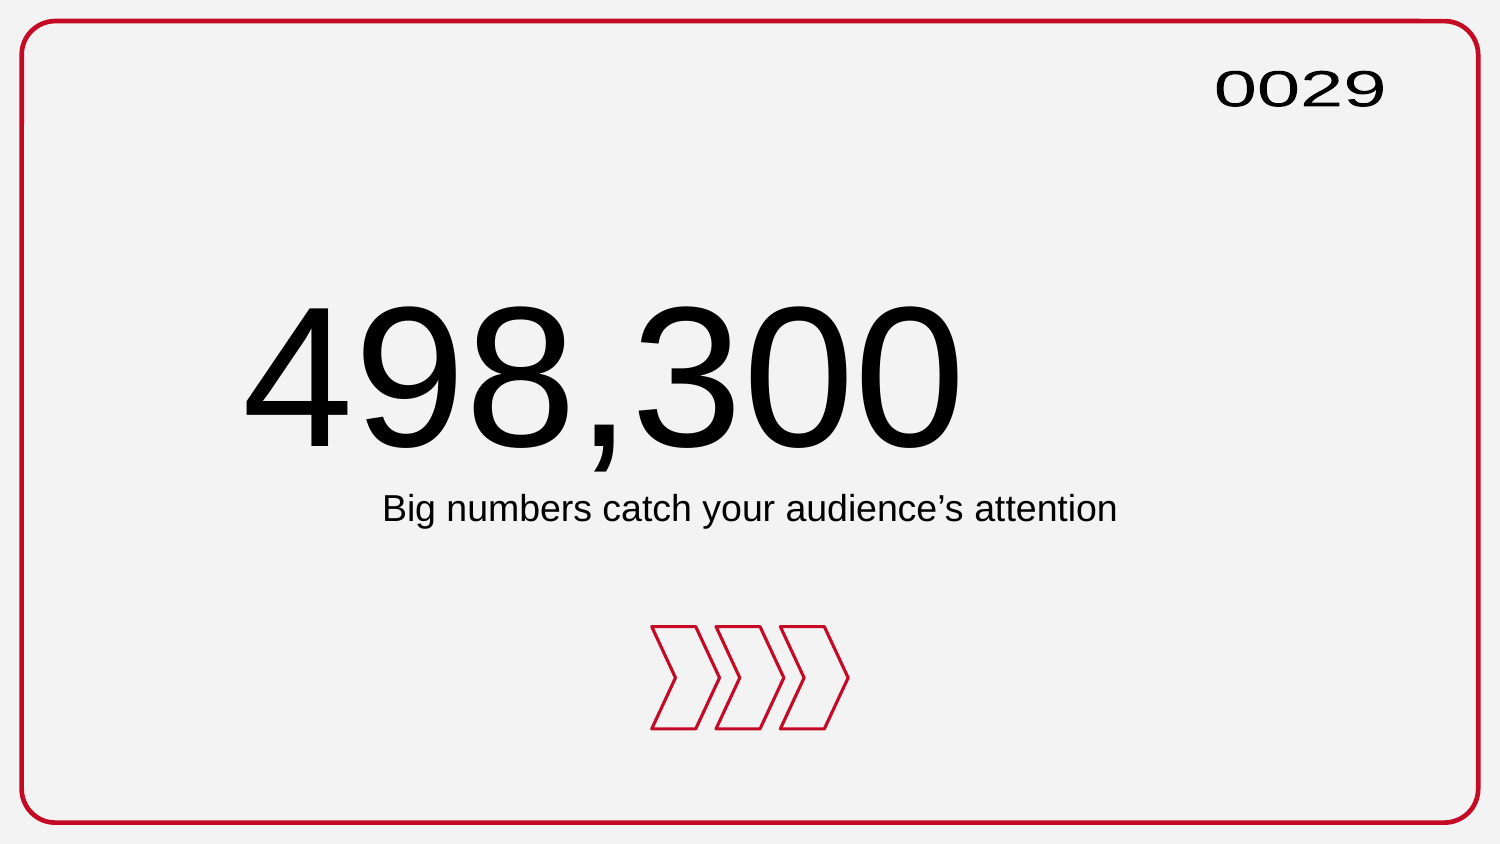

0029
# 498,300
Big numbers catch your audience’s attention